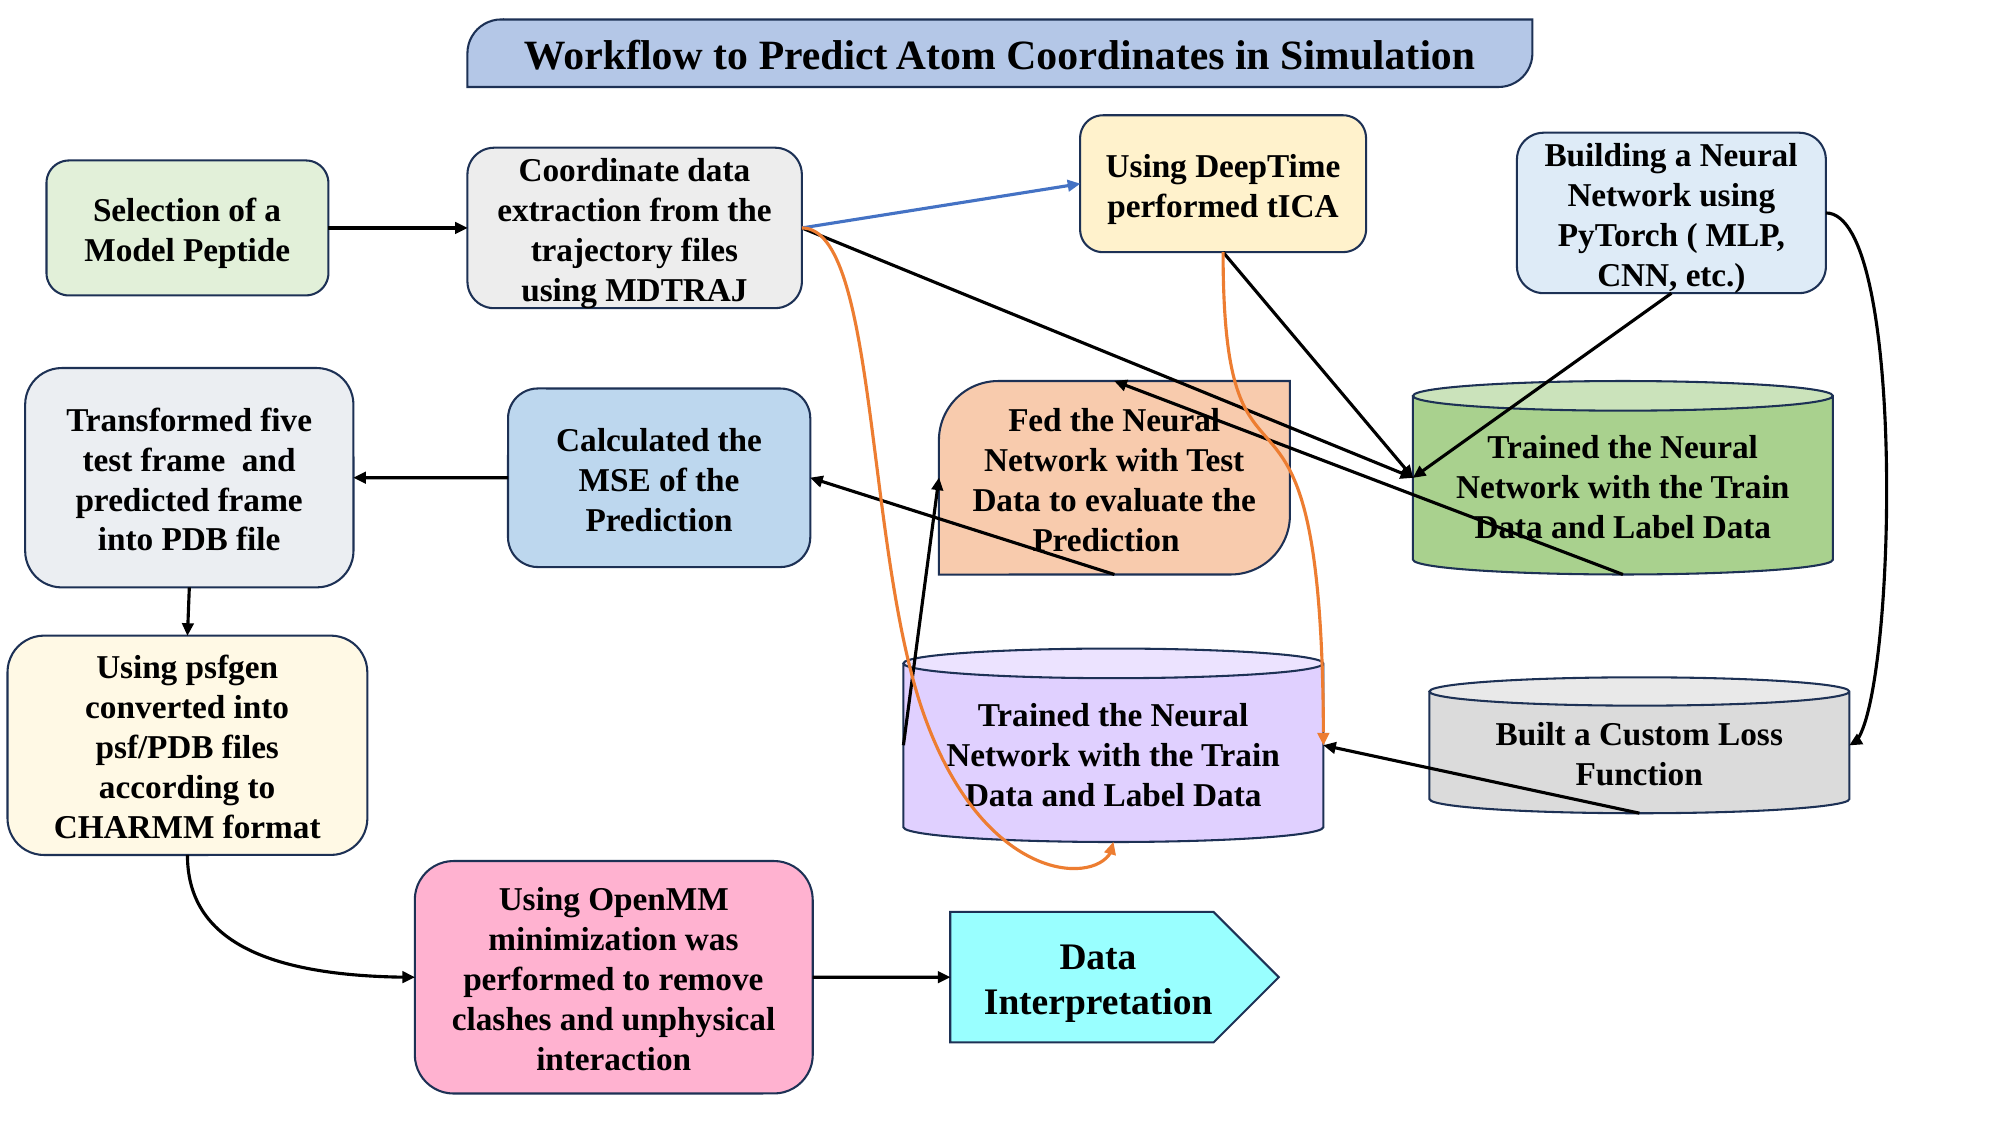

Workflow to Predict Atom Coordinates in Simulation
Using DeepTime performed tICA
Building a Neural Network using PyTorch ( MLP, CNN, etc.)
Coordinate data extraction from the trajectory files using MDTRAJ
Selection of a Model Peptide
Transformed five test frame  and predicted frame into PDB file
Fed the Neural Network with Test Data to evaluate the Prediction
Trained the Neural Network with the Train Data and Label Data
Calculated the MSE of the Prediction
Using psfgen converted into psf/PDB files according to CHARMM format
Trained the Neural Network with the Train Data and Label Data
Built a Custom Loss Function
Using OpenMM minimization was performed to remove clashes and unphysical interaction
Data Interpretation